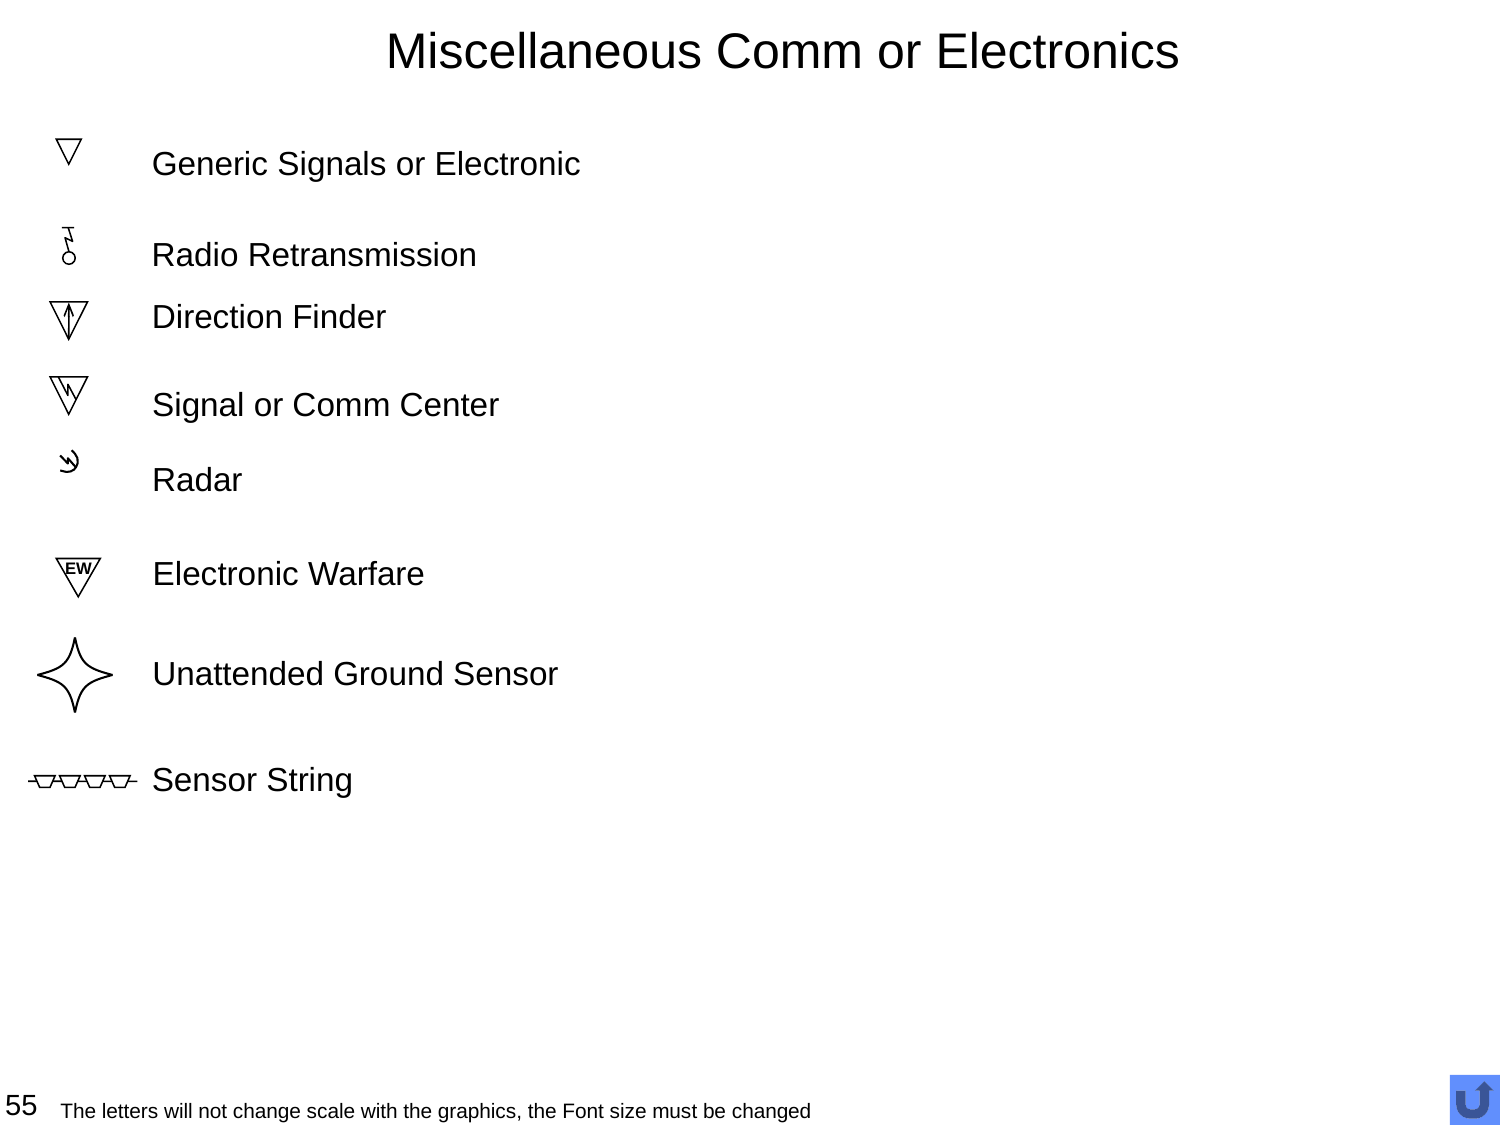

Miscellaneous Comm or Electronics

Generic Signals or Electronic

Radio Retransmission

Direction Finder

Signal or Comm Center

Radar

Electronic Warfare
EW

Unattended Ground Sensor
Sensor String

55

The letters will not change scale with the graphics, the Font size must be changed